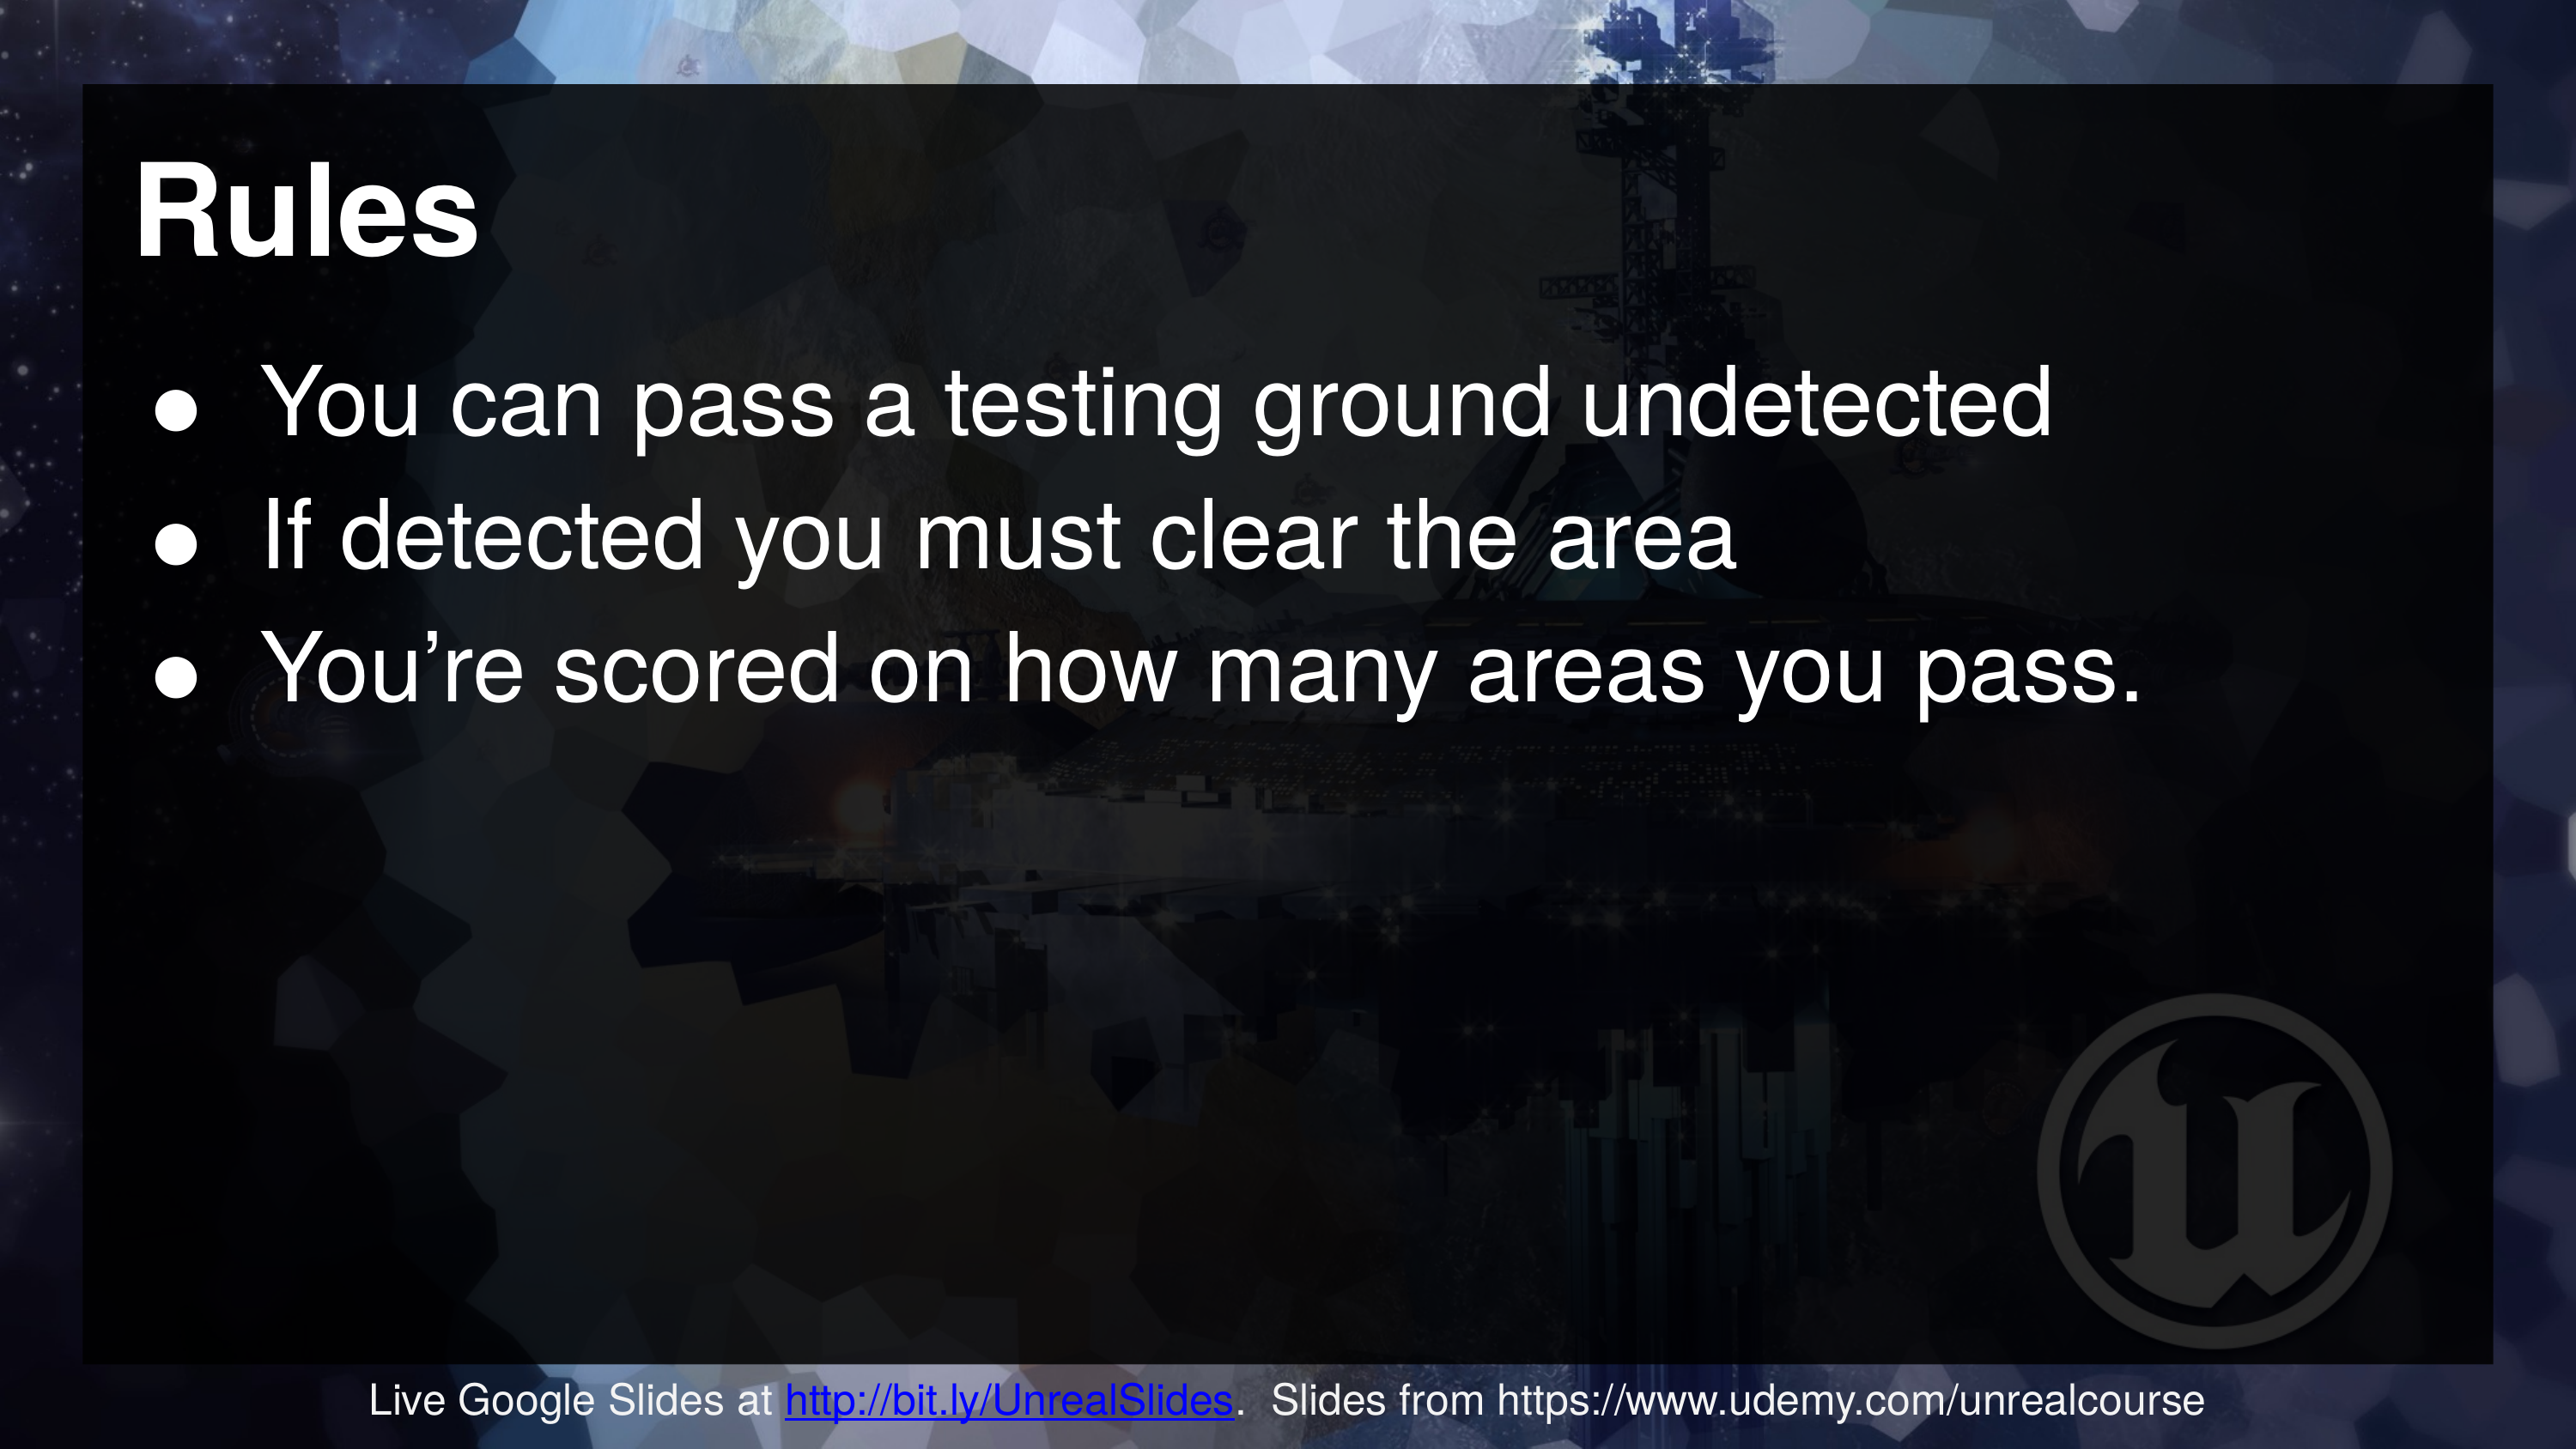

# Rules
You can pass a testing ground undetected
If detected you must clear the area
You’re scored on how many areas you pass.